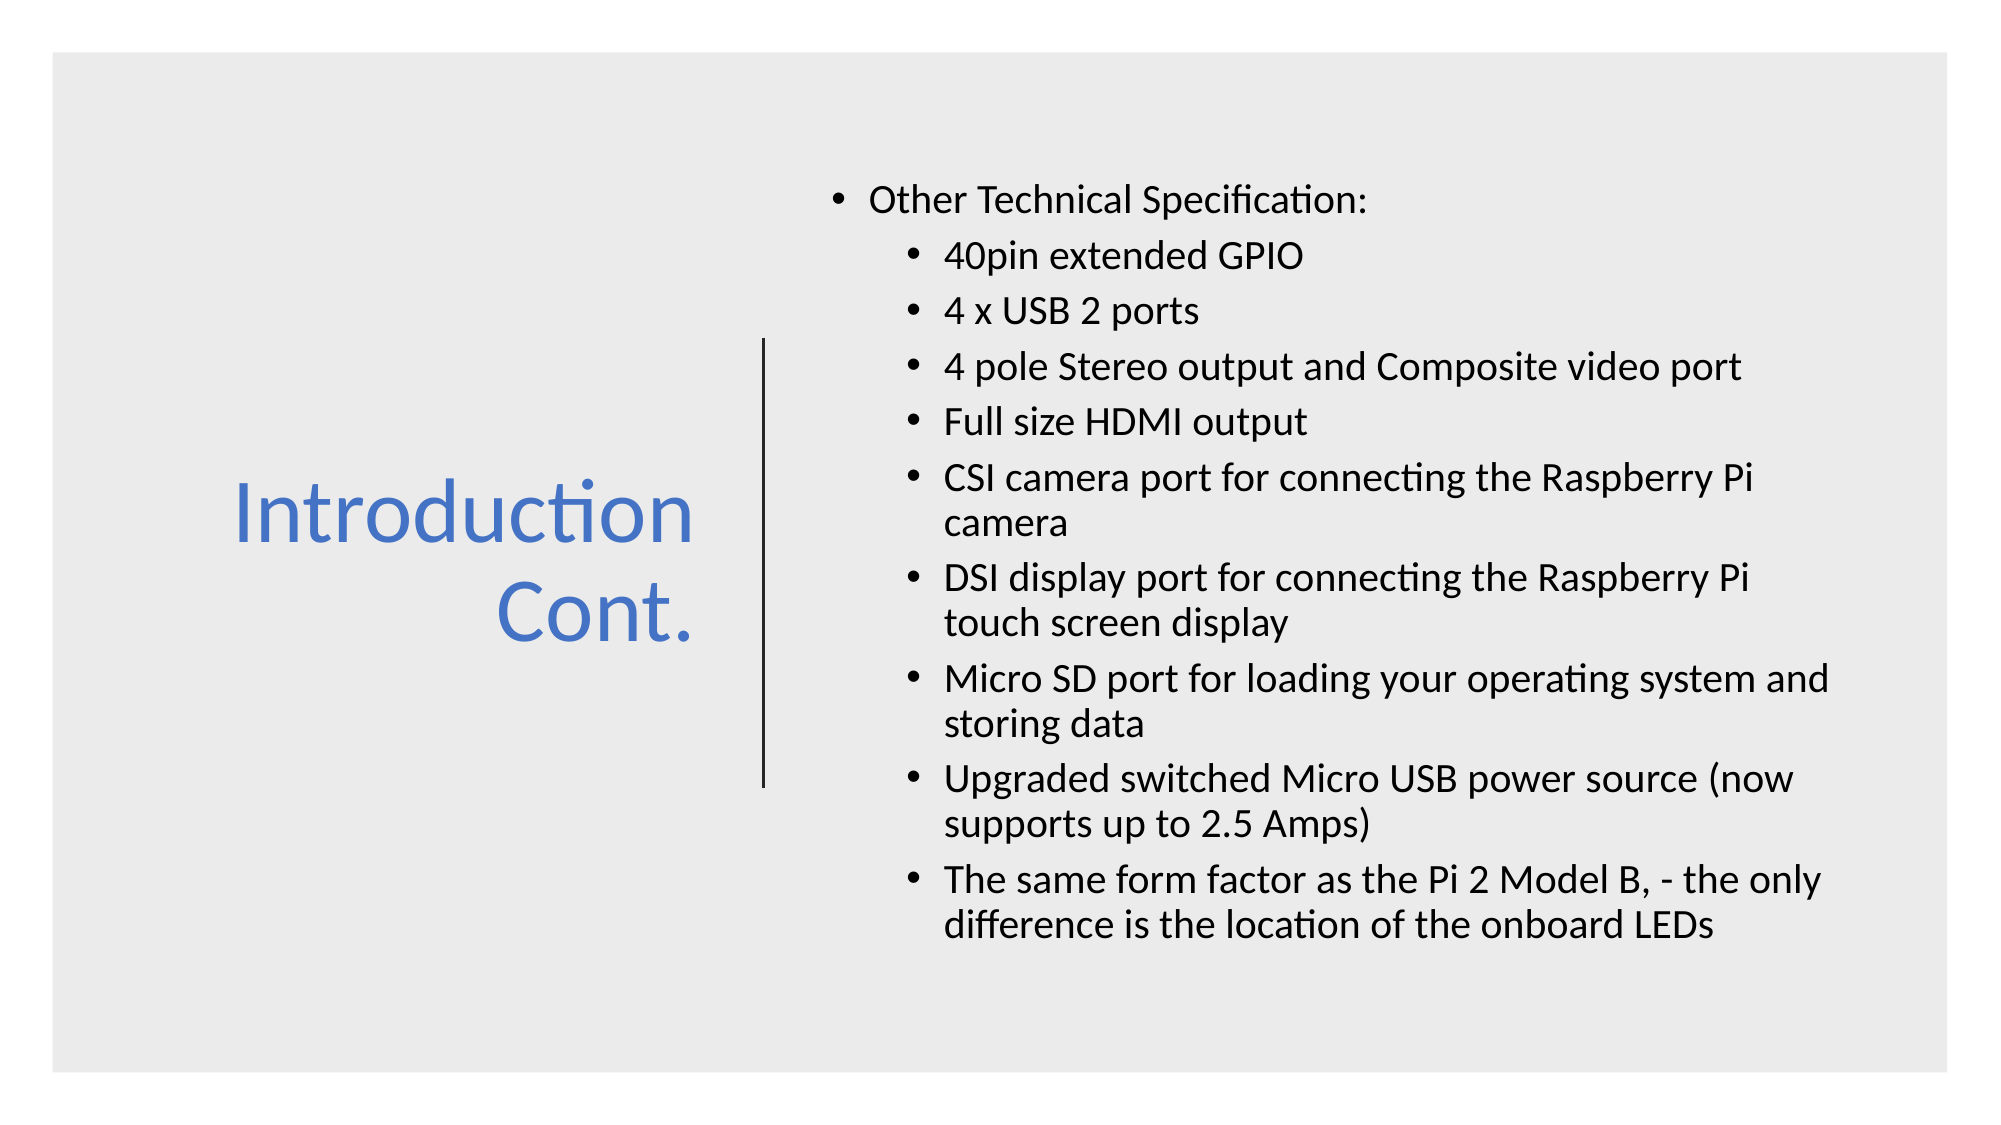

# Introduction Cont.
Other Technical Specification:
40pin extended GPIO
4 x USB 2 ports
4 pole Stereo output and Composite video port
Full size HDMI output
CSI camera port for connecting the Raspberry Pi camera
DSI display port for connecting the Raspberry Pi touch screen display
Micro SD port for loading your operating system and storing data
Upgraded switched Micro USB power source (now supports up to 2.5 Amps)
The same form factor as the Pi 2 Model B, - the only difference is the location of the onboard LEDs